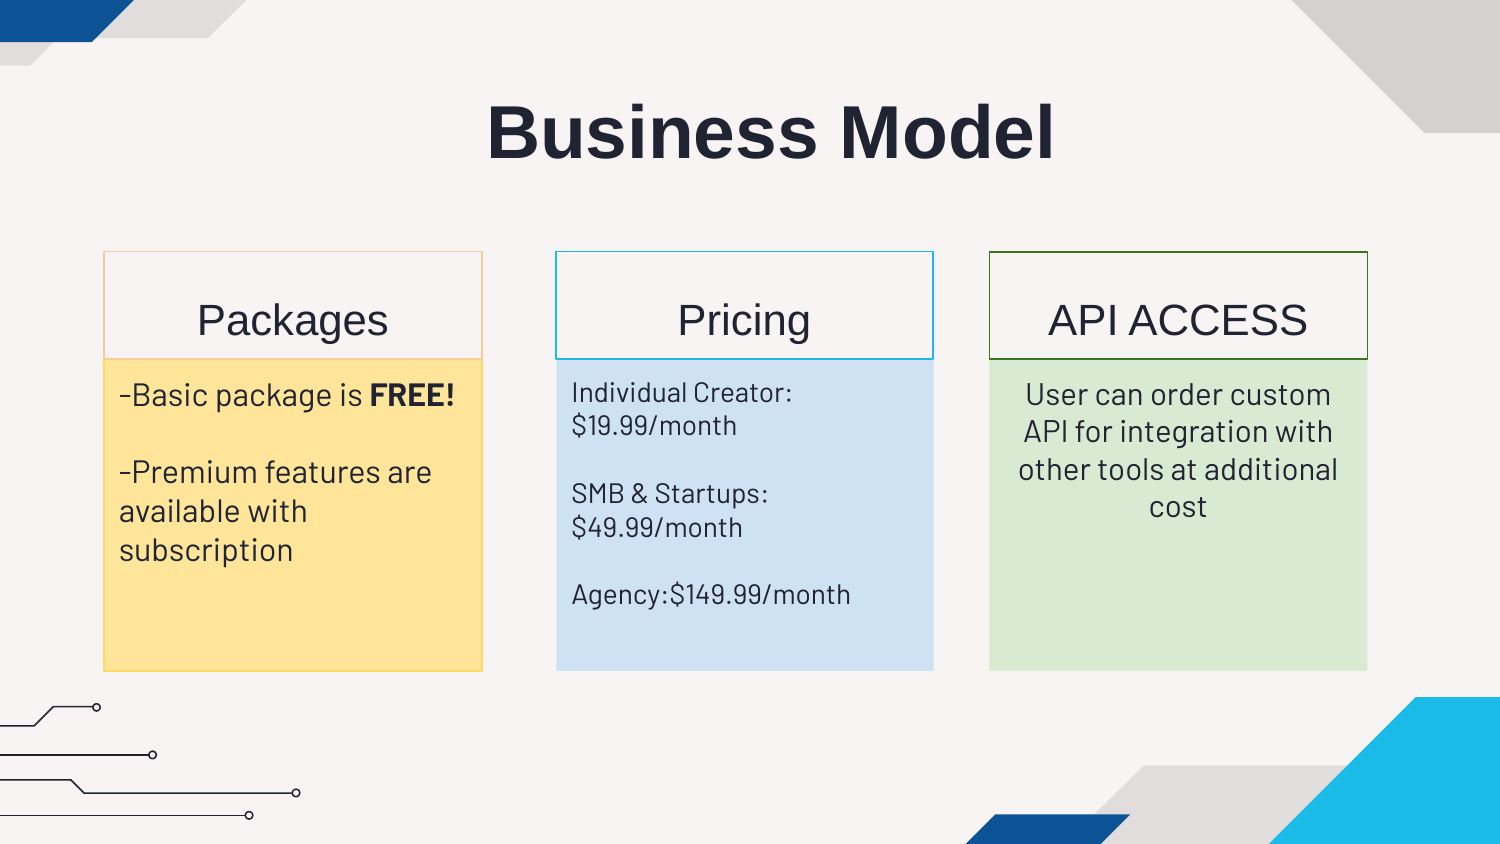

# Business Model

Packages
Pricing
API ACCESS
Individual Creator: $19.99/month

SMB & Startups: $49.99/month

Agency:$149.99/month
-Basic package is FREE!

-Premium features are available with subscription

User can order custom API for integration with other tools at additional cost